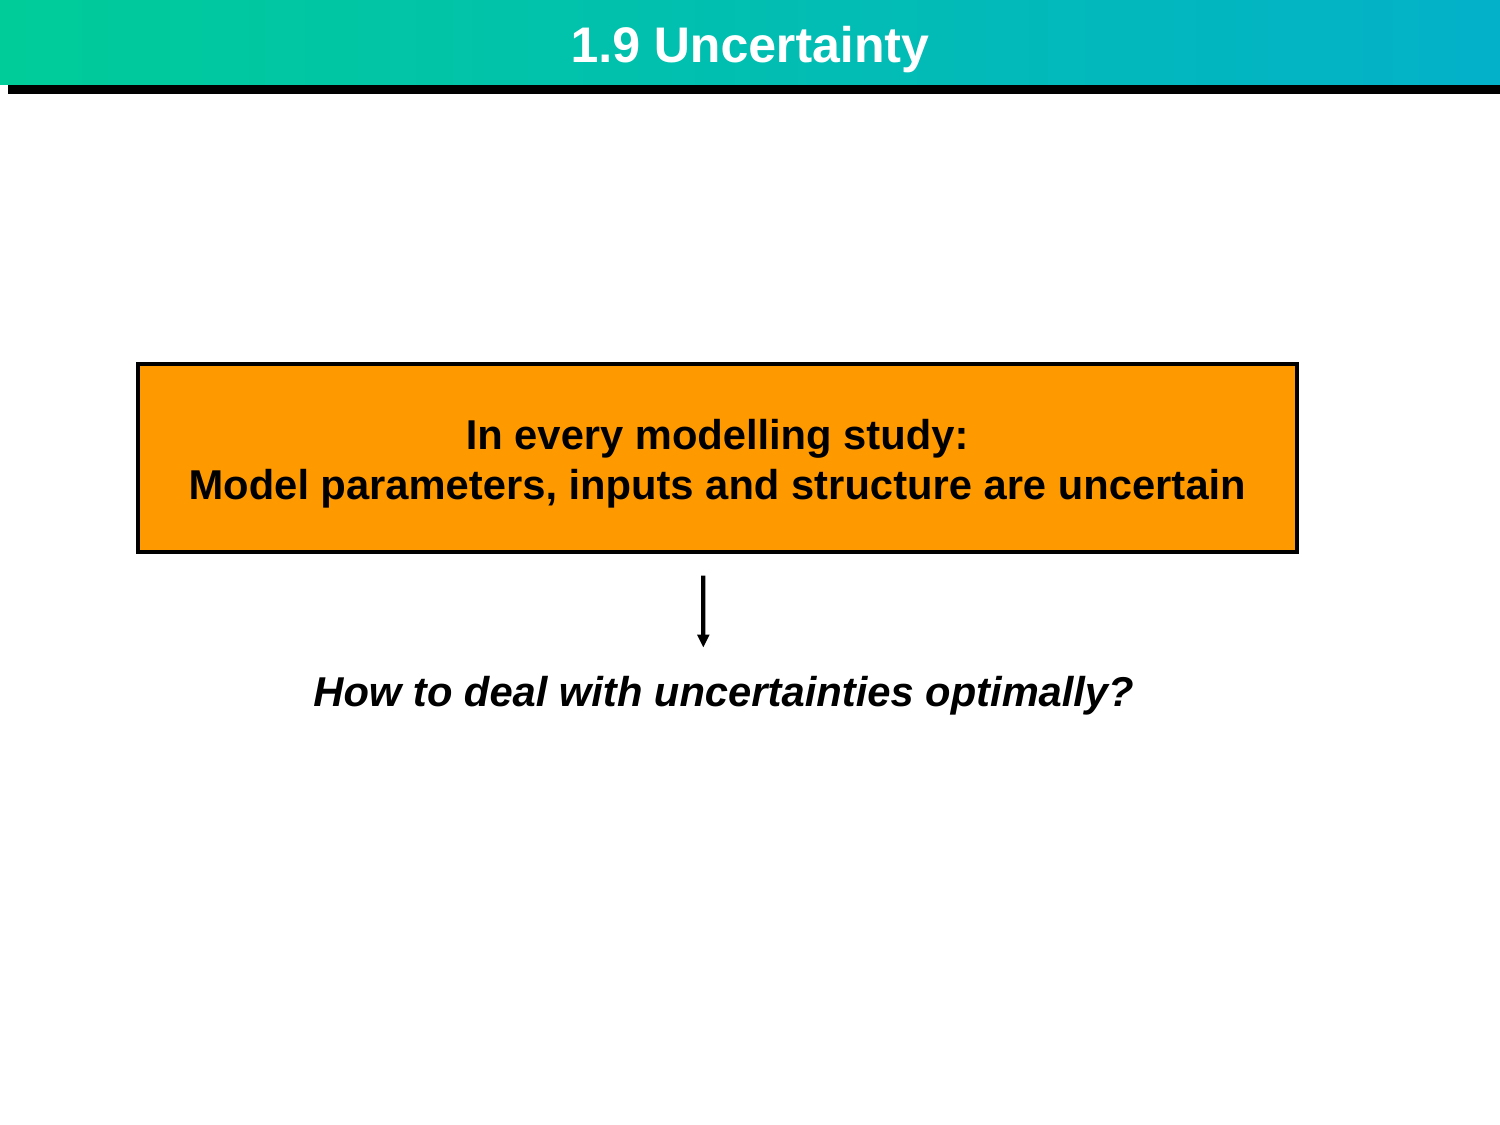

# 1.9 Uncertainty
In every modelling study:
Model parameters, inputs and structure are uncertain

How to deal with uncertainties optimally?